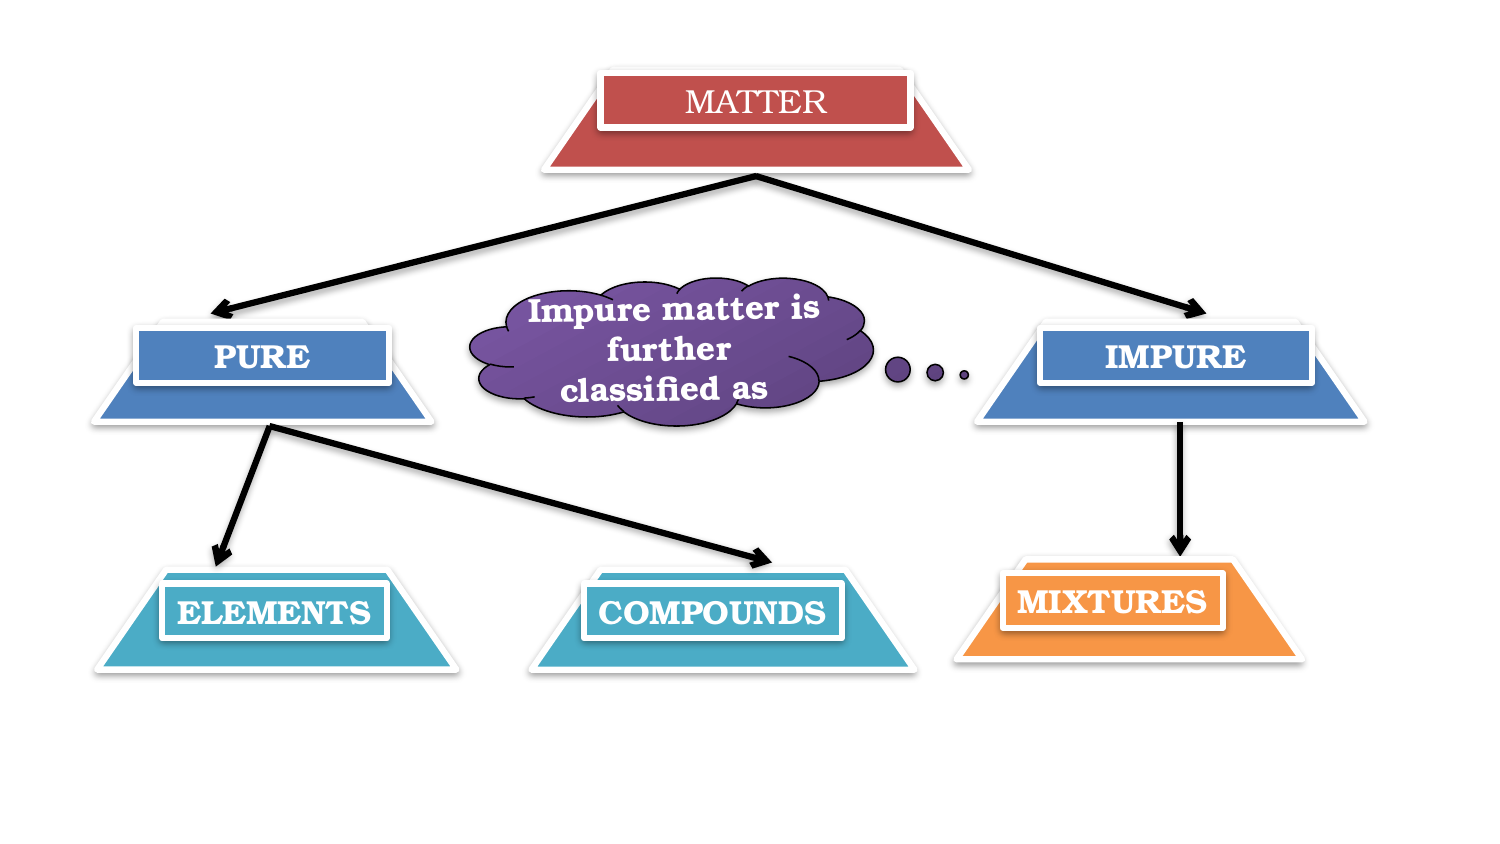

MATTER

Impure matter is further
classified as

PURE

IMPURE

MIXTURES

ELEMENTS

COMPOUNDS